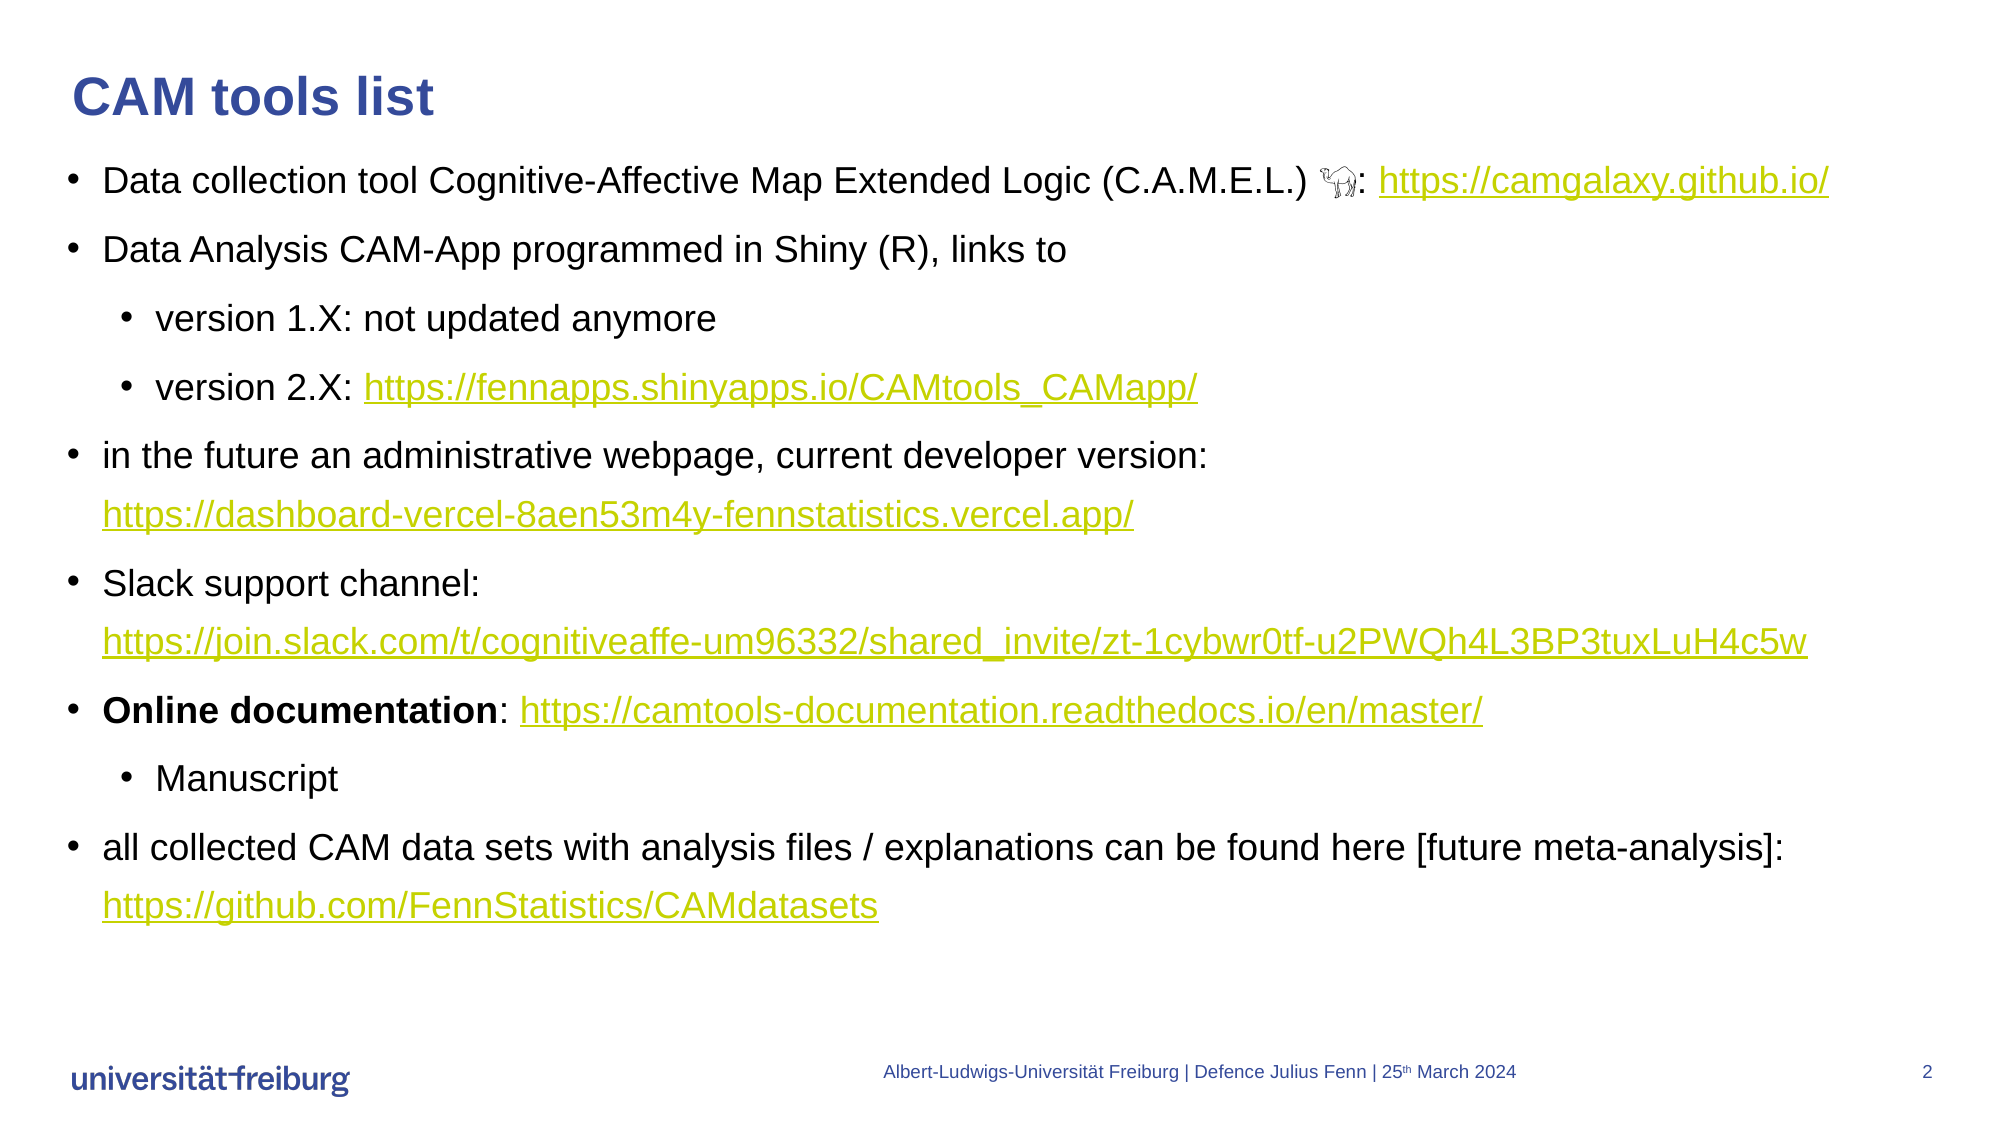

# CAM tools list
Data collection tool Cognitive-Affective Map Extended Logic (C.A.M.E.L.) 🐪: https://camgalaxy.github.io/
Data Analysis CAM-App programmed in Shiny (R), links to
version 1.X: not updated anymore
version 2.X: https://fennapps.shinyapps.io/CAMtools_CAMapp/
in the future an administrative webpage, current developer version: https://dashboard-vercel-8aen53m4y-fennstatistics.vercel.app/
Slack support channel: https://join.slack.com/t/cognitiveaffe-um96332/shared_invite/zt-1cybwr0tf-u2PWQh4L3BP3tuxLuH4c5w
Online documentation: https://camtools-documentation.readthedocs.io/en/master/
Manuscript
all collected CAM data sets with analysis files / explanations can be found here [future meta-analysis]: https://github.com/FennStatistics/CAMdatasets
Albert-Ludwigs-Universität Freiburg | Defence Julius Fenn | 25th March 2024
2